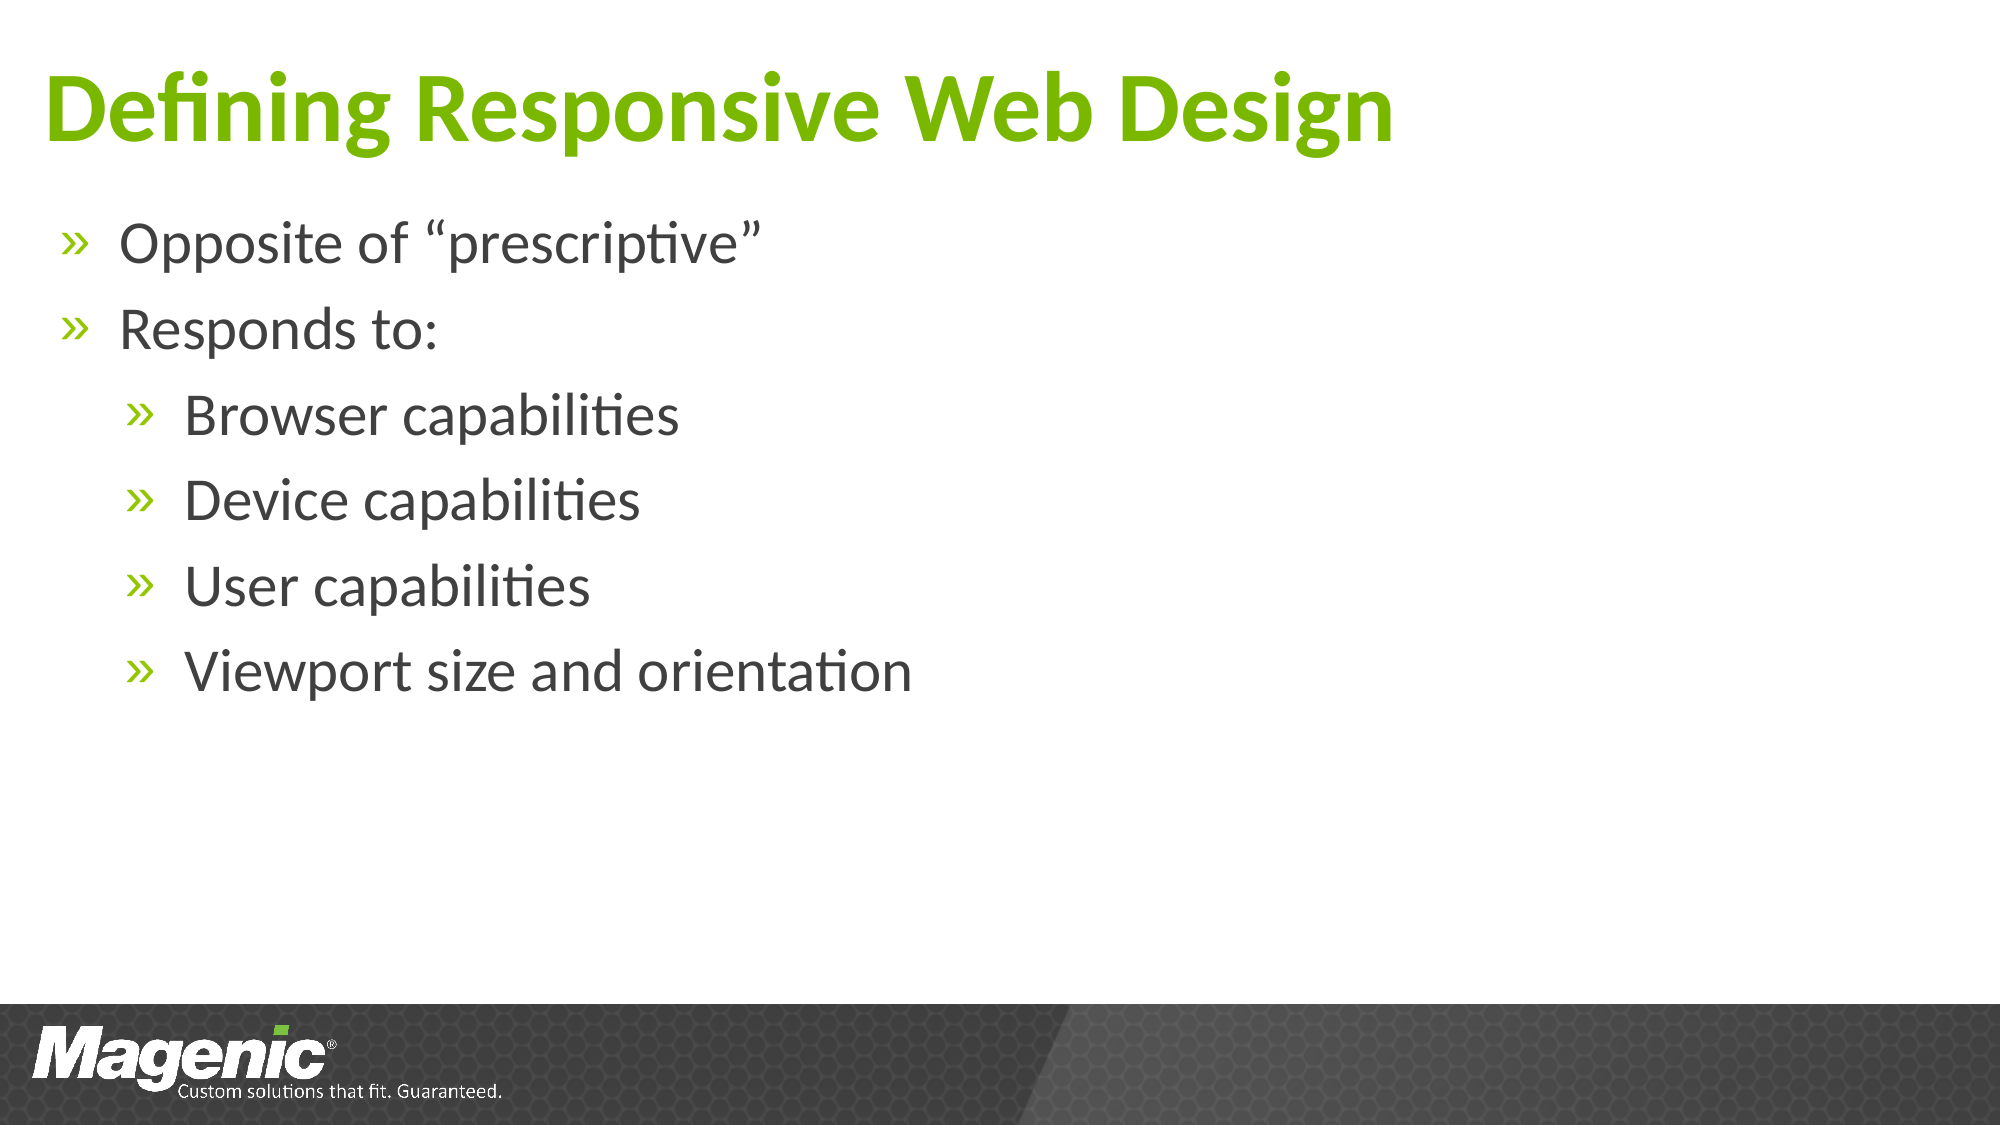

# Defining Responsive Web Design
Opposite of “prescriptive”
Responds to:
Browser capabilities
Device capabilities
User capabilities
Viewport size and orientation